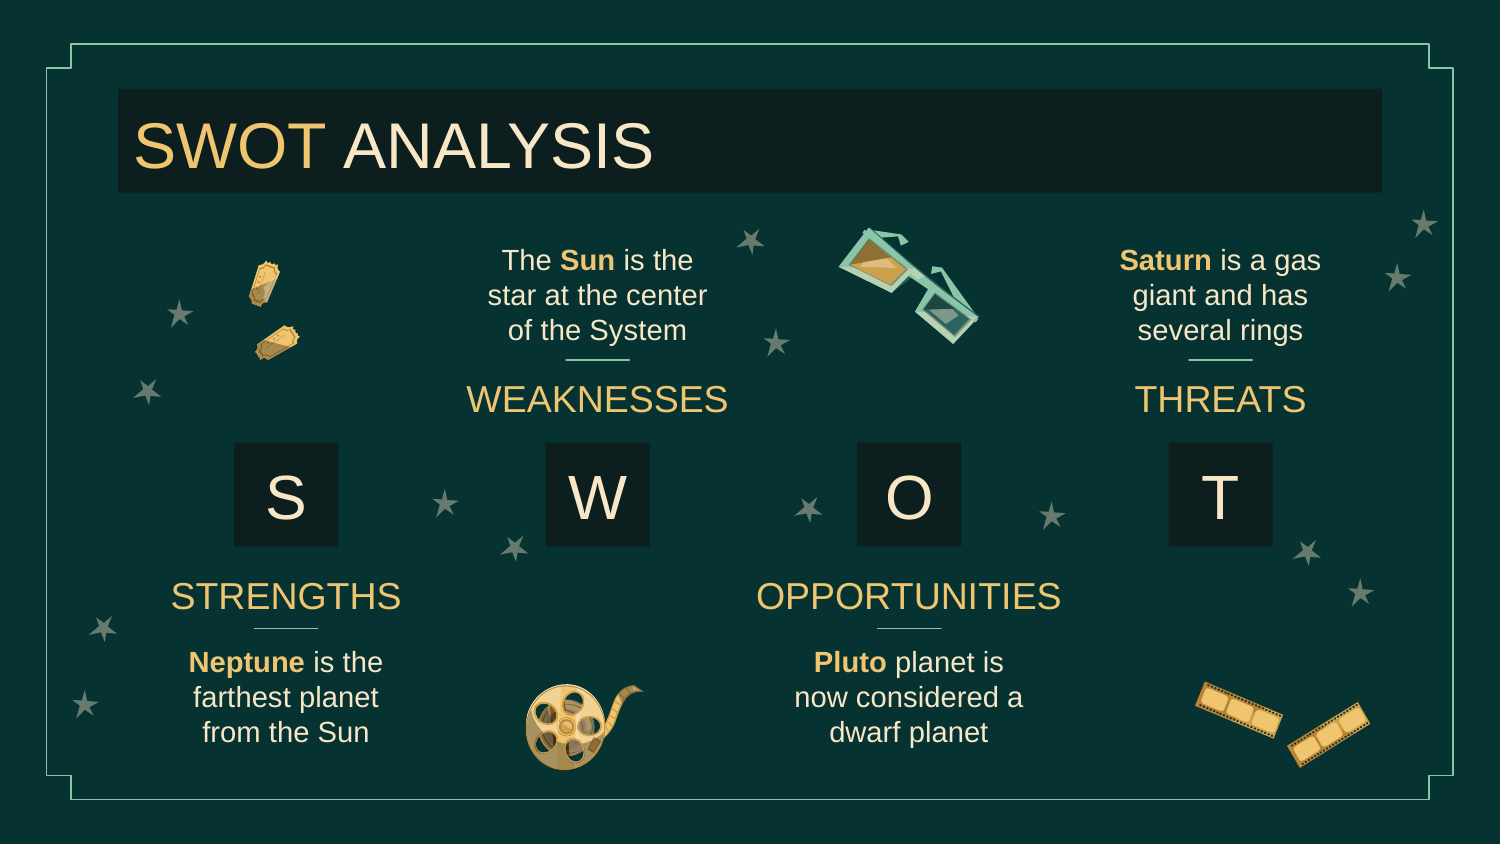

# SWOT ANALYSIS
Saturn is a gas giant and has several rings
The Sun is the star at the center of the System

WEAKNESSES
THREATS
S
W
O
T
STRENGTHS
OPPORTUNITIES
Pluto planet is now considered a dwarf planet
Neptune is the farthest planet from the Sun